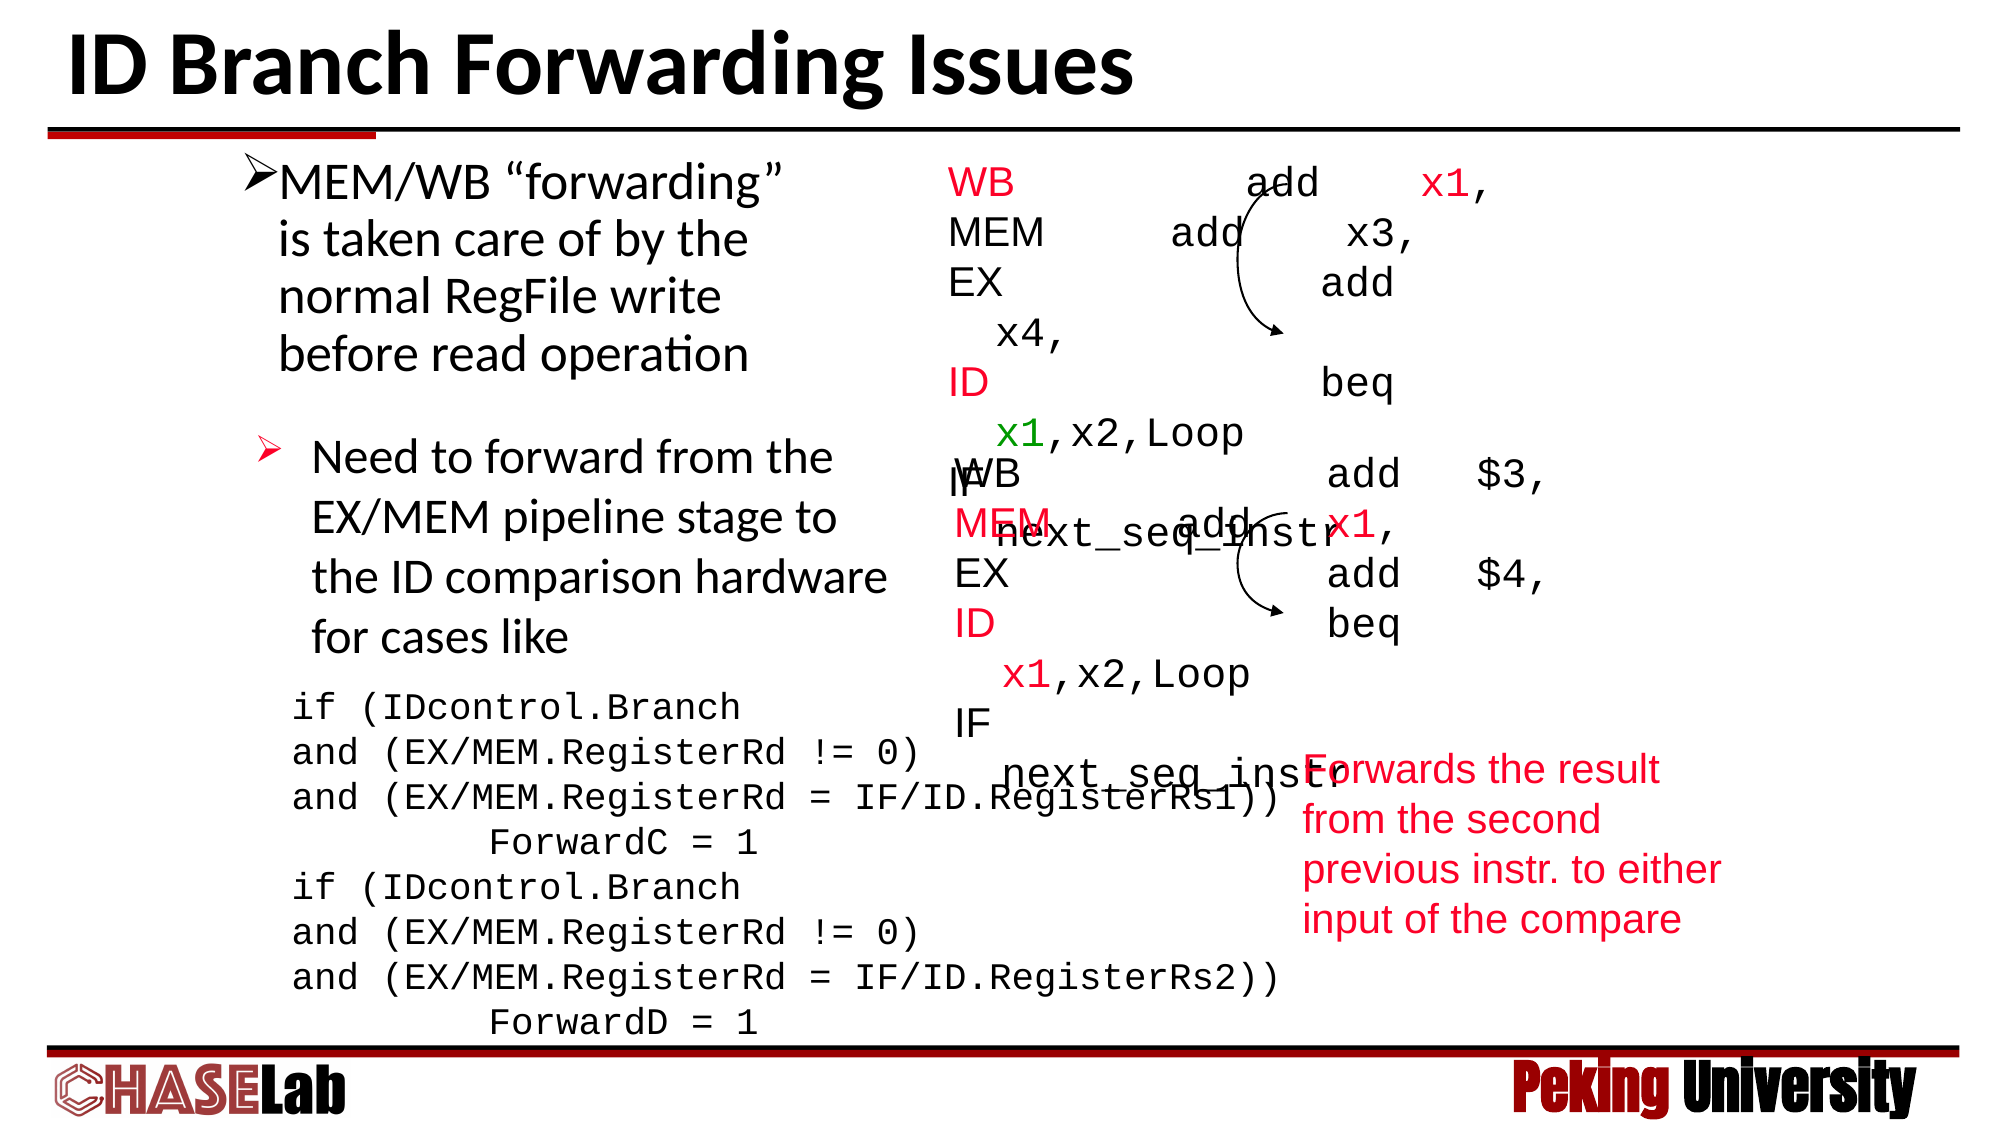

# ID Branch Forwarding Issues
MEM/WB “forwarding” is taken care of by the normal RegFile write before read operation
WB	    add    x1,
MEM	 add    x3,
EX		 add    x4,
ID			 beq    x1,x2,Loop
IF			 next_seq_instr

Need to forward from the EX/MEM pipeline stage to the ID comparison hardware for cases like
WB		 add   $3,
MEM	 add   x1,
EX		 add   $4,
ID			 beq   x1,x2,Loop
IF			 next_seq_instr

if (IDcontrol.Branch
and (EX/MEM.RegisterRd != 0)
and (EX/MEM.RegisterRd = IF/ID.RegisterRs1))
		ForwardC = 1
if (IDcontrol.Branch
and (EX/MEM.RegisterRd != 0)
and (EX/MEM.RegisterRd = IF/ID.RegisterRs2))
		ForwardD = 1
Forwards the result from the second previous instr. to either input of the compare